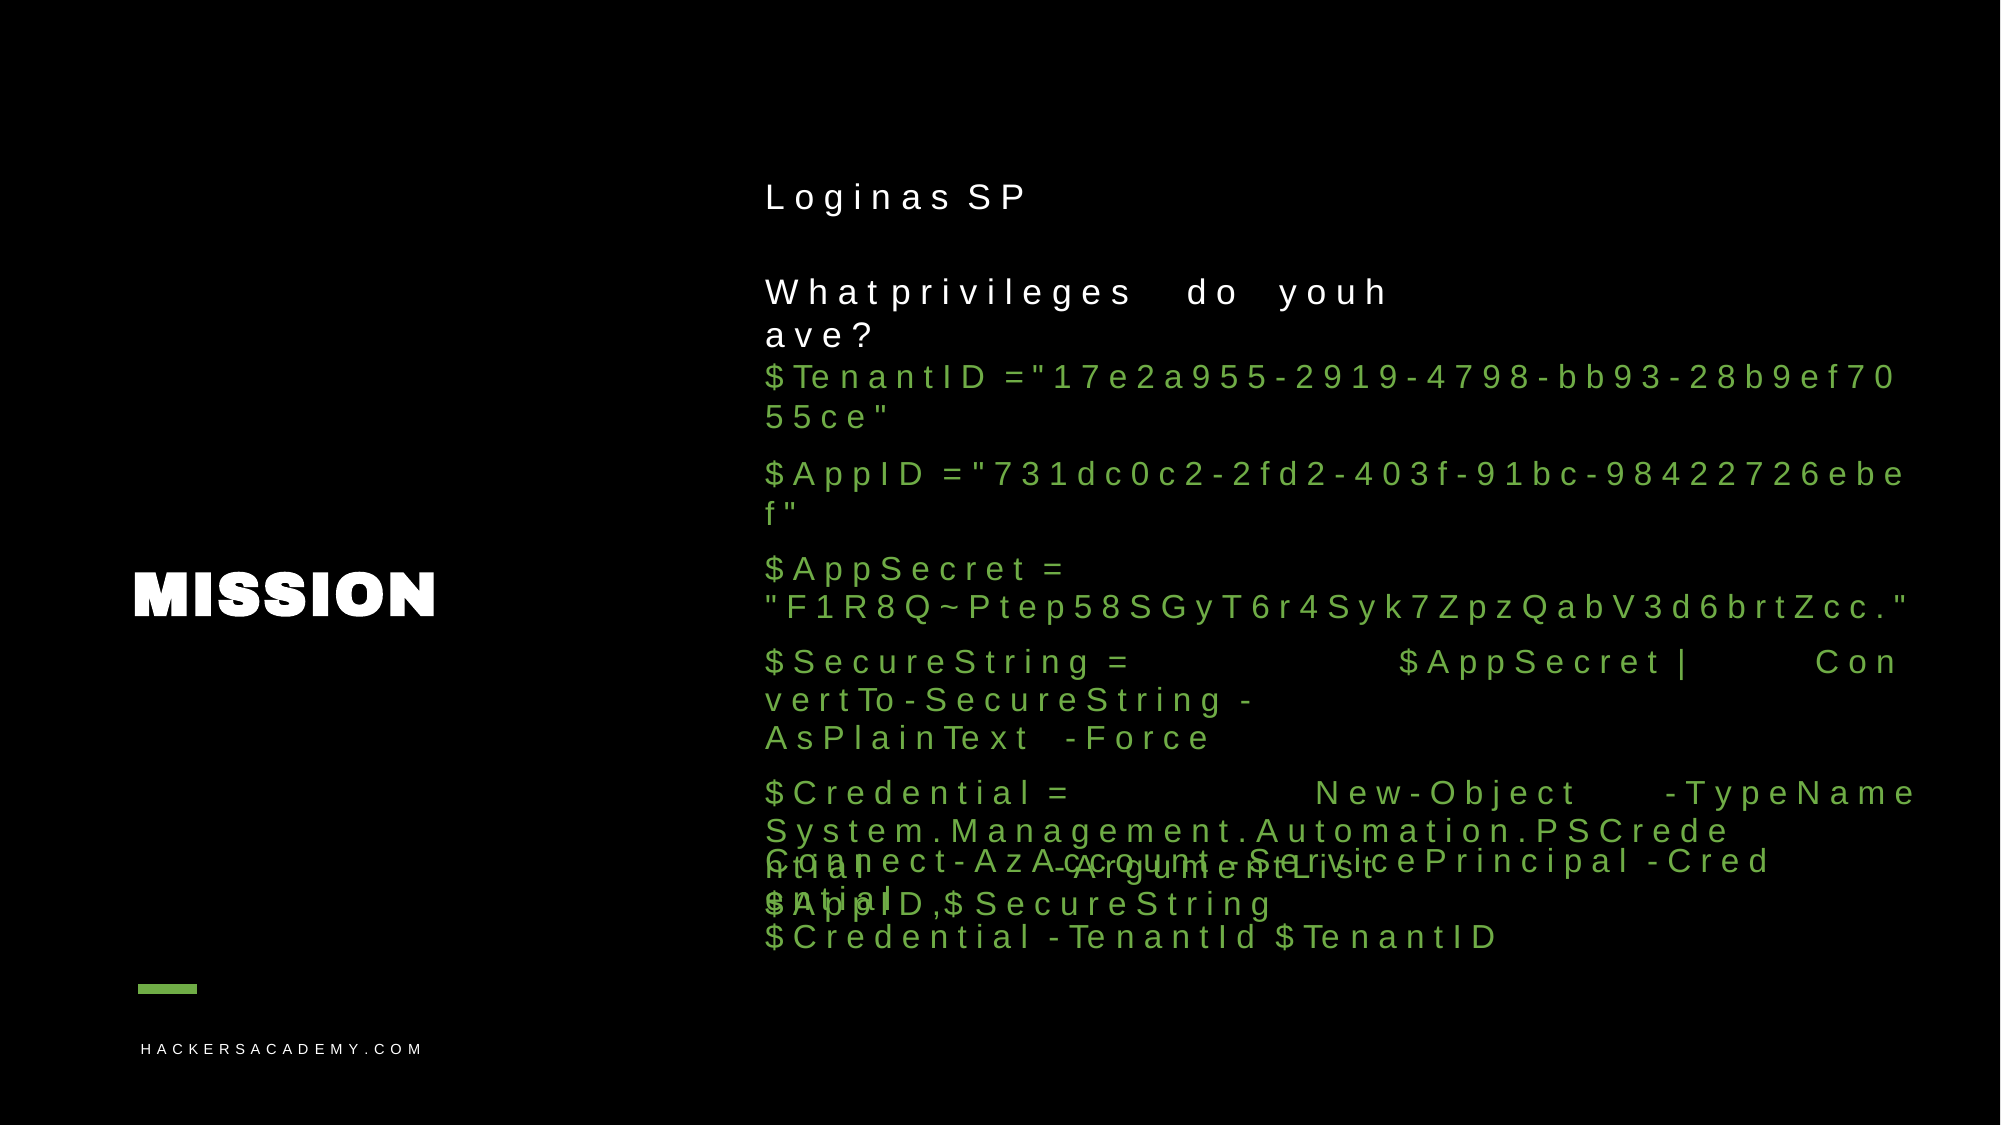

L o g i n	a s	S P

W h a t	p r i v i l e g e s	d o	y o u	h a v e ?
$ Te n a n t I D  =	" 1 7 e 2 a 9 5 5 - 2 9 1 9 - 4 7 9 8 - b b 9 3 - 2 8 b 9 e f 7 0 5 5 c e "
$ A p p I D  =	" 7 3 1 d c 0 c 2 - 2 f d 2 - 4 0 3 f - 9 1 b c - 9 8 4 2 2 7 2 6 e b e f "
$ A p p S e c r e t  =
" F 1 R 8 Q ~ P t e p 5 8 S G y T 6 r 4 S y k 7 Z p z Q a b V 3 d 6 b r t Z c c . "
$ S e c u r e S t r i n g  =	$ A p p S e c r e t  |	C o n v e r t To - S e c u r e S t r i n g  -
A s P l a i n Te x t	- F o r c e
$ C r e d e n t i a l  =	N e w - O b j e c t	- T y p e N a m e
S y s t e m . M a n a g e m e n t . A u t o m a t i o n . P S C r e d e n t i a l	- A r g u m e n t L i s t	$ A p p I D ,$ S e c u r e S t r i n g
MISSION
C o n n e c t - A z A c c o u n t  - S e r v i c e P r i n c i p a l  - C r e d e n t i a l
$ C r e d e n t i a l  - Te n a n t I d  $ Te n a n t I D
H A C K E R S A C A D E M Y . C O M